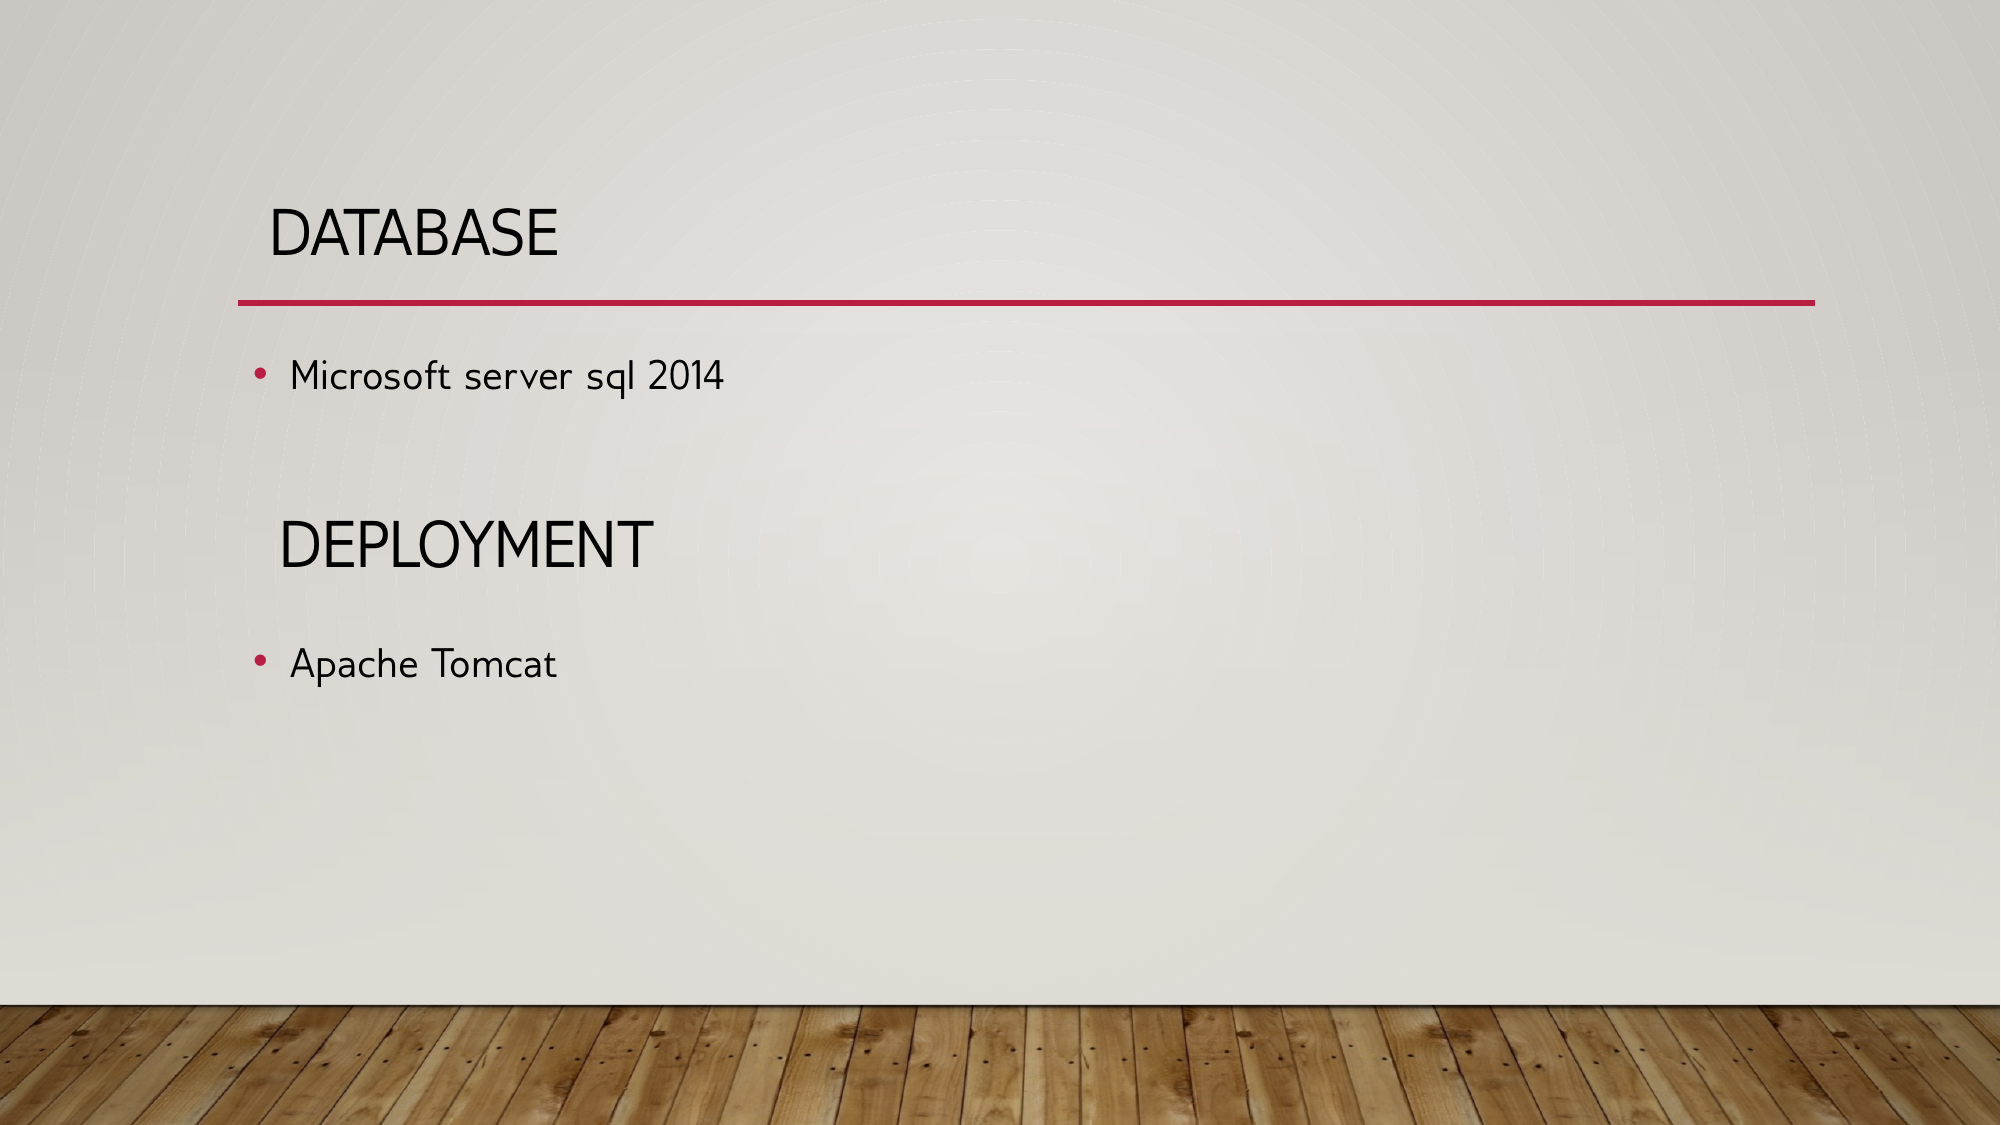

# DATABASE
Microsoft server sql 2014
Deployment
Apache Tomcat